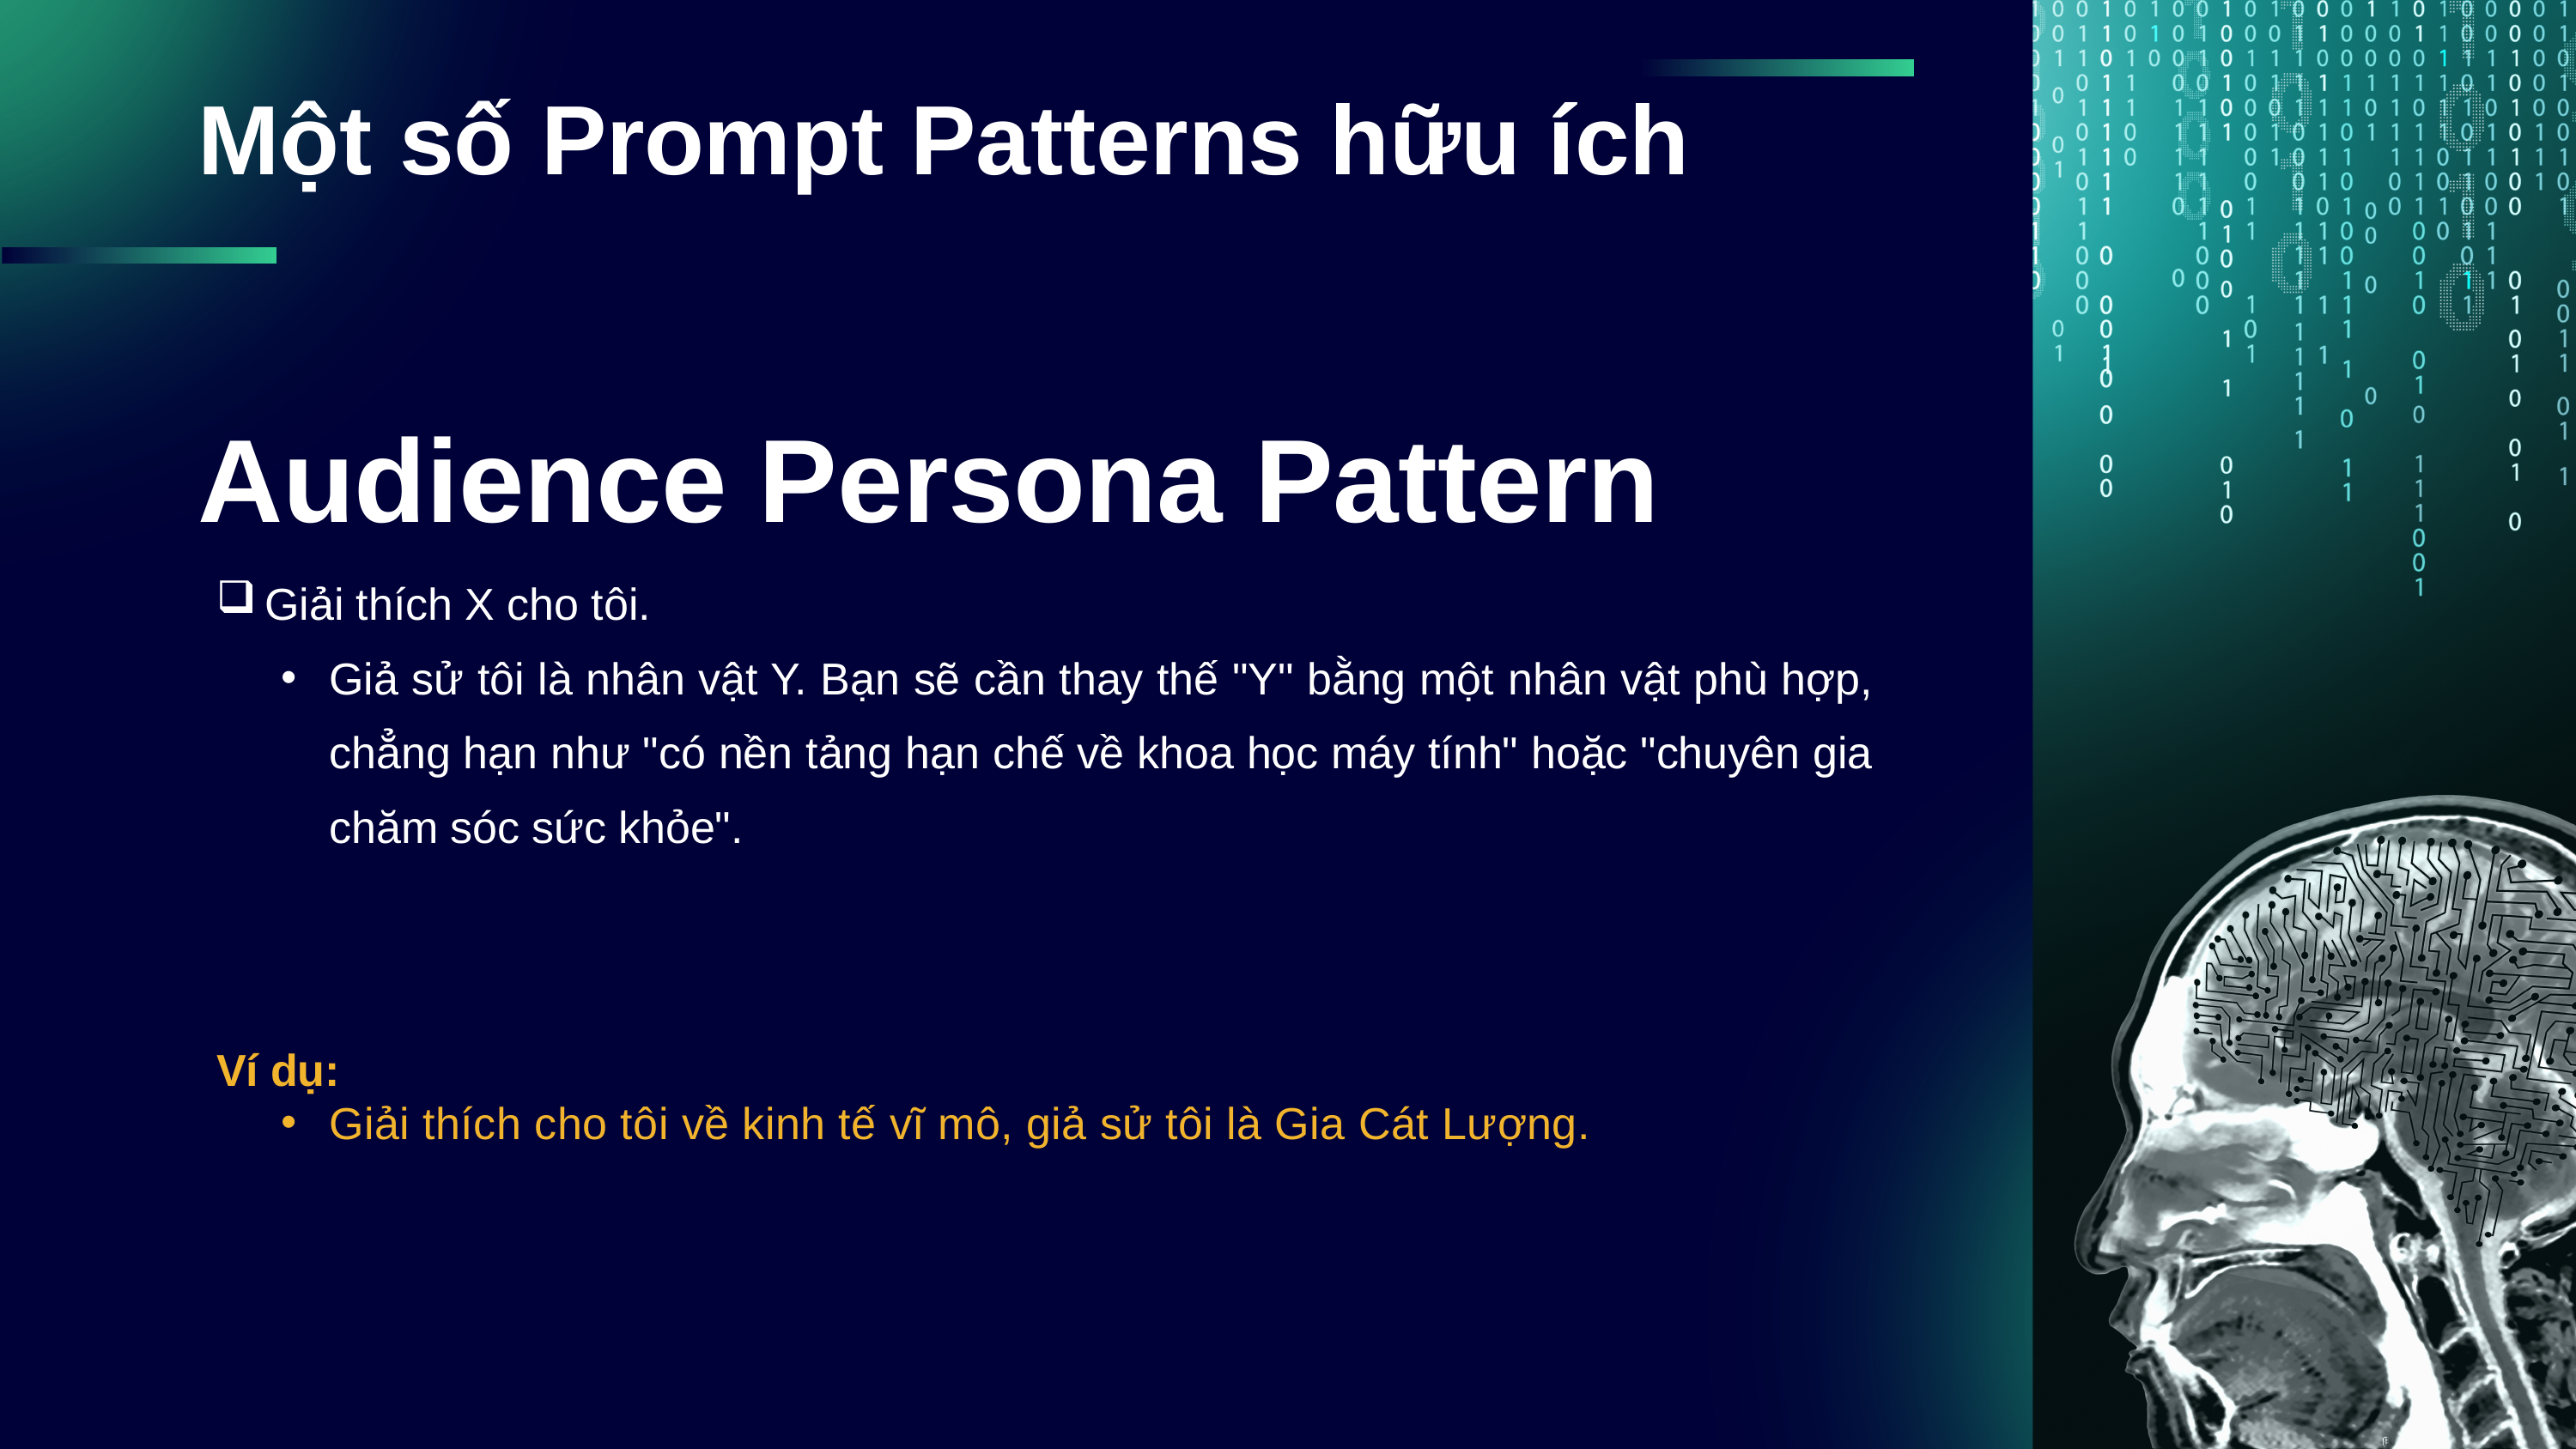

Một số Prompt Patterns hữu ích

Audience Persona Pattern

Giải thích X cho tôi.
Giả sử tôi là nhân vật Y. Bạn sẽ cần thay thế "Y" bằng một nhân vật phù hợp, chẳng hạn như "có nền tảng hạn chế về khoa học máy tính" hoặc "chuyên gia chăm sóc sức khỏe".

Ví dụ:
Giải thích cho tôi về kinh tế vĩ mô, giả sử tôi là Gia Cát Lượng.